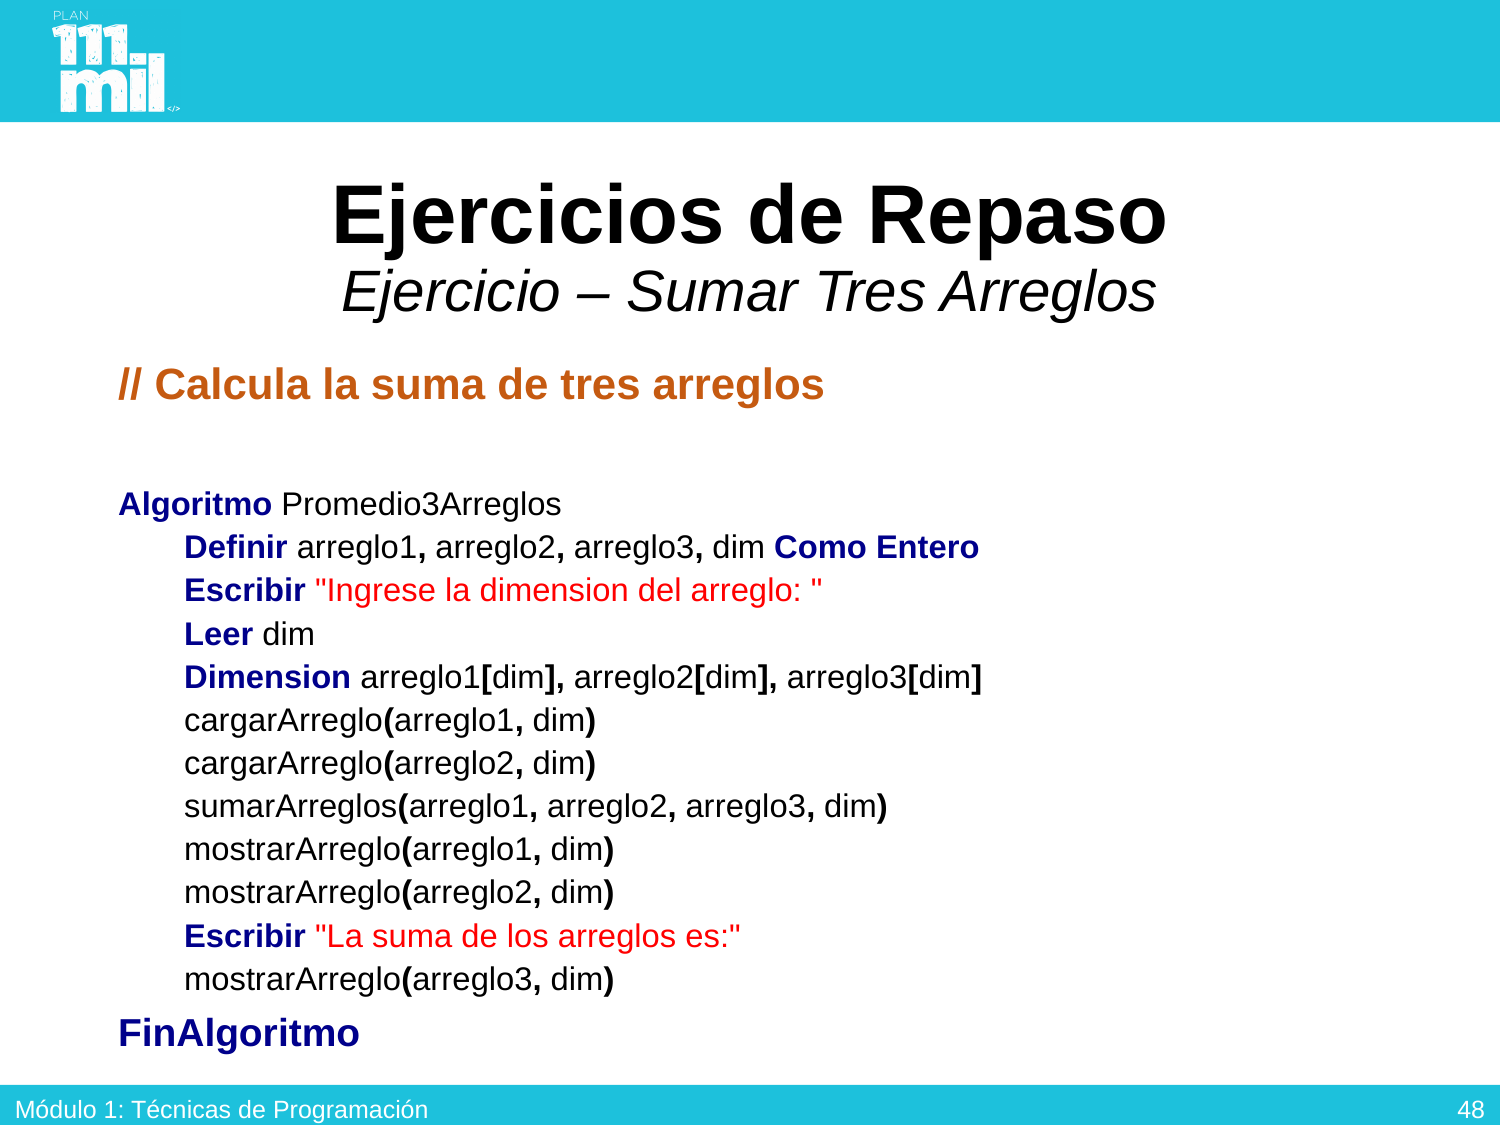

# Ejercicios de Repaso Ejercicio – Sumar Tres Arreglos
// Calcula la suma de tres arreglos

Algoritmo Promedio3Arreglos
Definir arreglo1, arreglo2, arreglo3, dim Como Entero
Escribir "Ingrese la dimension del arreglo: "
Leer dim
Dimension arreglo1[dim], arreglo2[dim], arreglo3[dim]
cargarArreglo(arreglo1, dim)
cargarArreglo(arreglo2, dim)
sumarArreglos(arreglo1, arreglo2, arreglo3, dim)
mostrarArreglo(arreglo1, dim)
mostrarArreglo(arreglo2, dim)
Escribir "La suma de los arreglos es:"
mostrarArreglo(arreglo3, dim)
FinAlgoritmo
48
Módulo 1: Técnicas de Programación